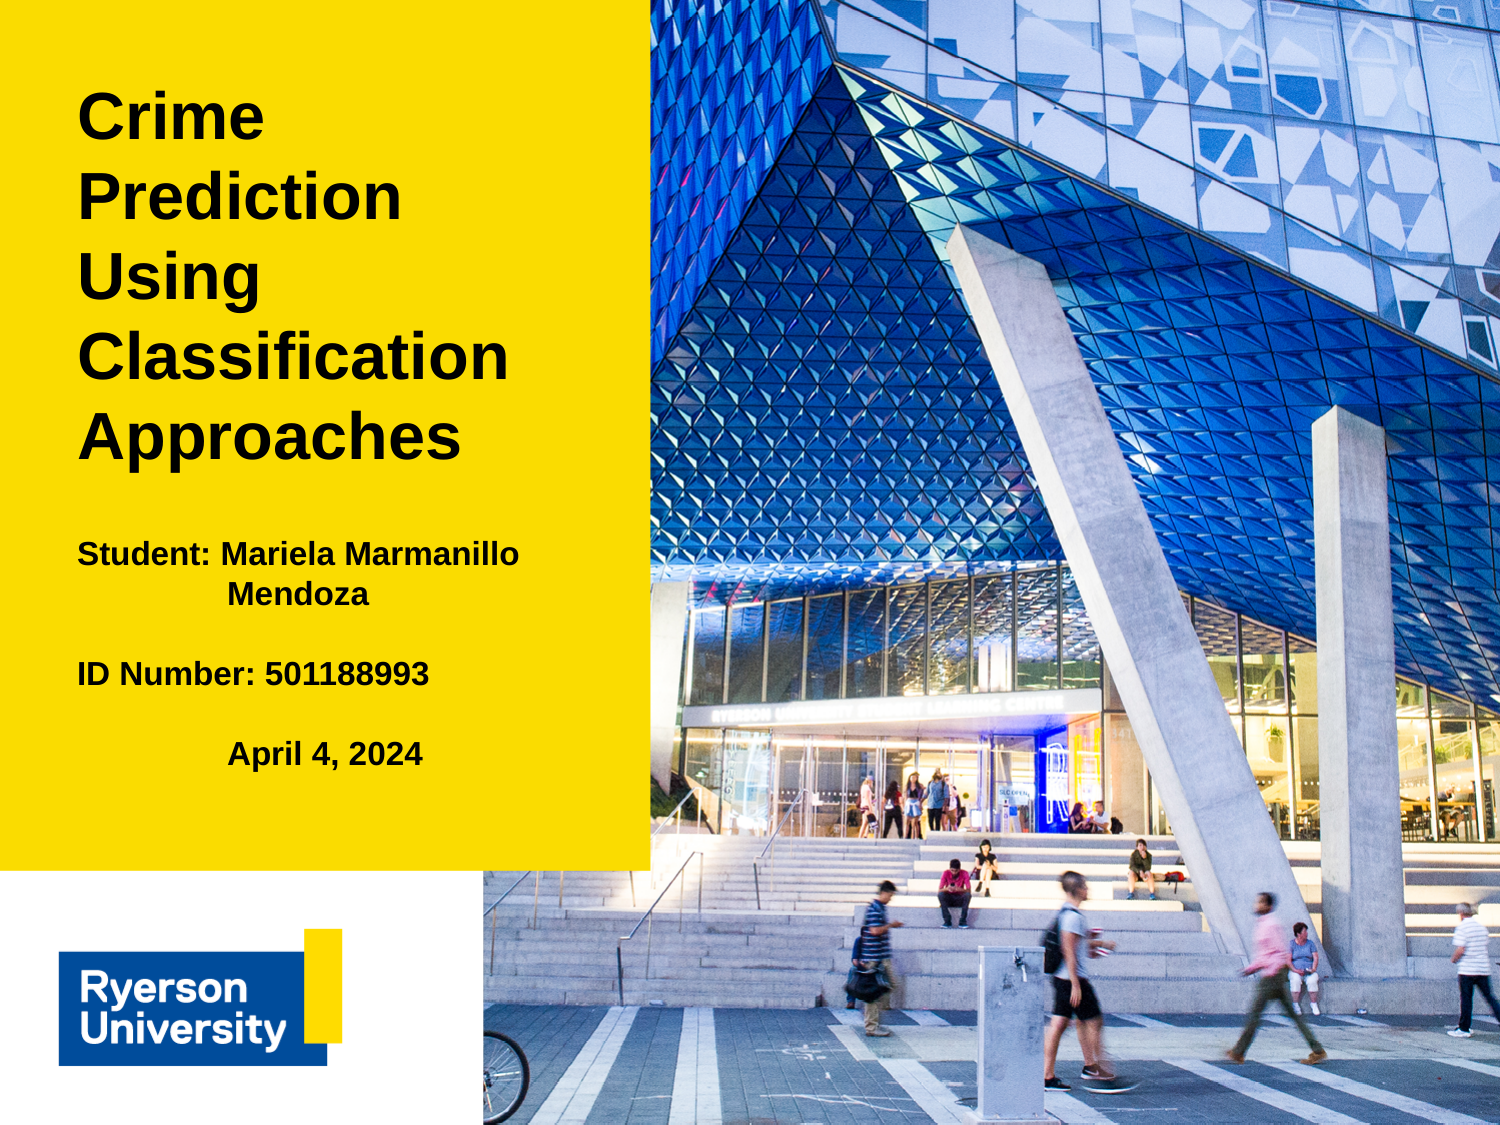

# Crime Prediction Using Classification Approaches Student: Mariela Marmanillo 	Mendoza ID Number: 501188993 April 4, 2024